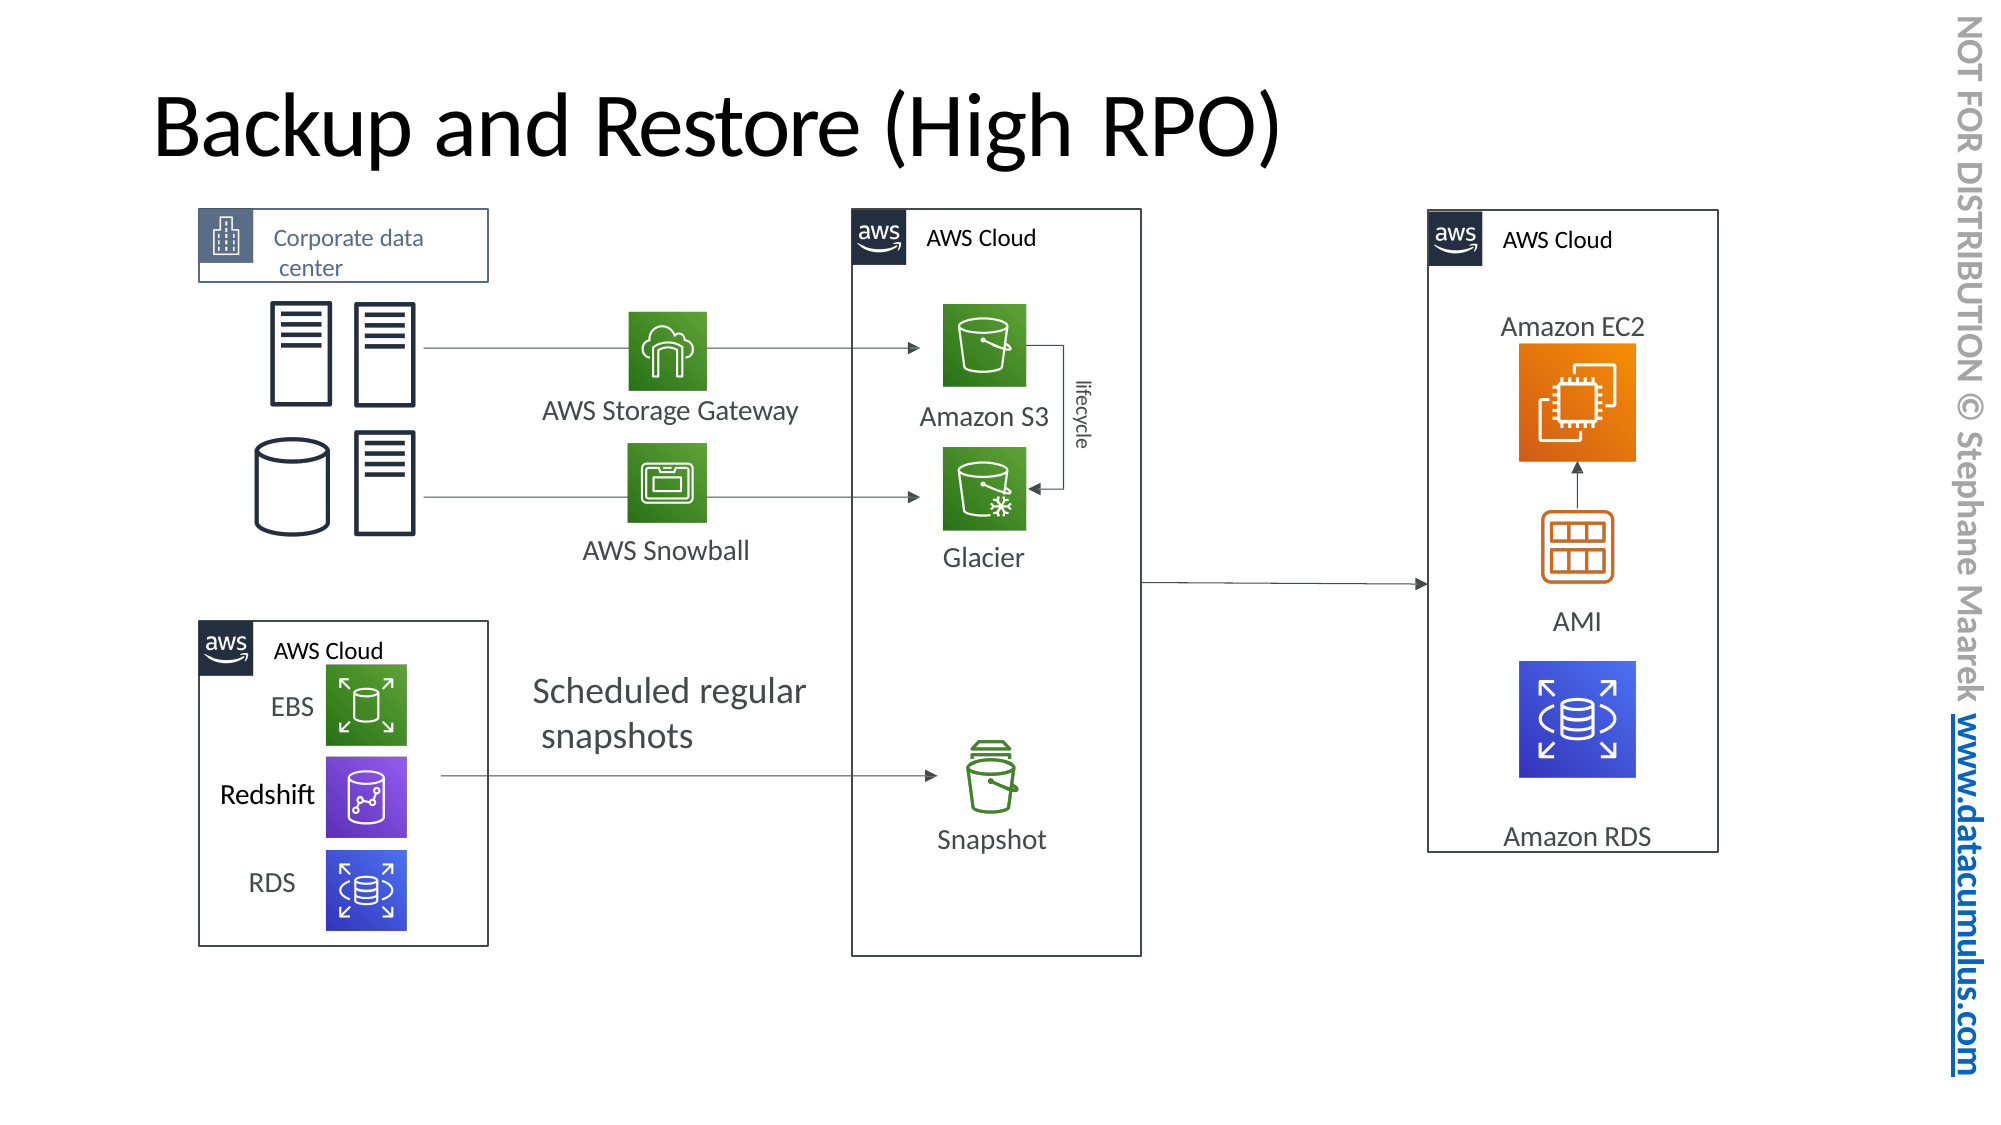

NOT FOR DISTRIBUTION © Stephane Maarek www.datacumulus.com
# Backup and Restore (High RPO)

Corporate data  center

AWS Cloud

Amazon EC2

AMI

Amazon RDS

AWS Cloud

lifecycle
AWS Storage Gateway
Amazon S3

AWS Snowball
Glacier

AWS Cloud
EBS

Scheduled regular  snapshots

Redshift
Snapshot

RDS
© Stephane Maarek